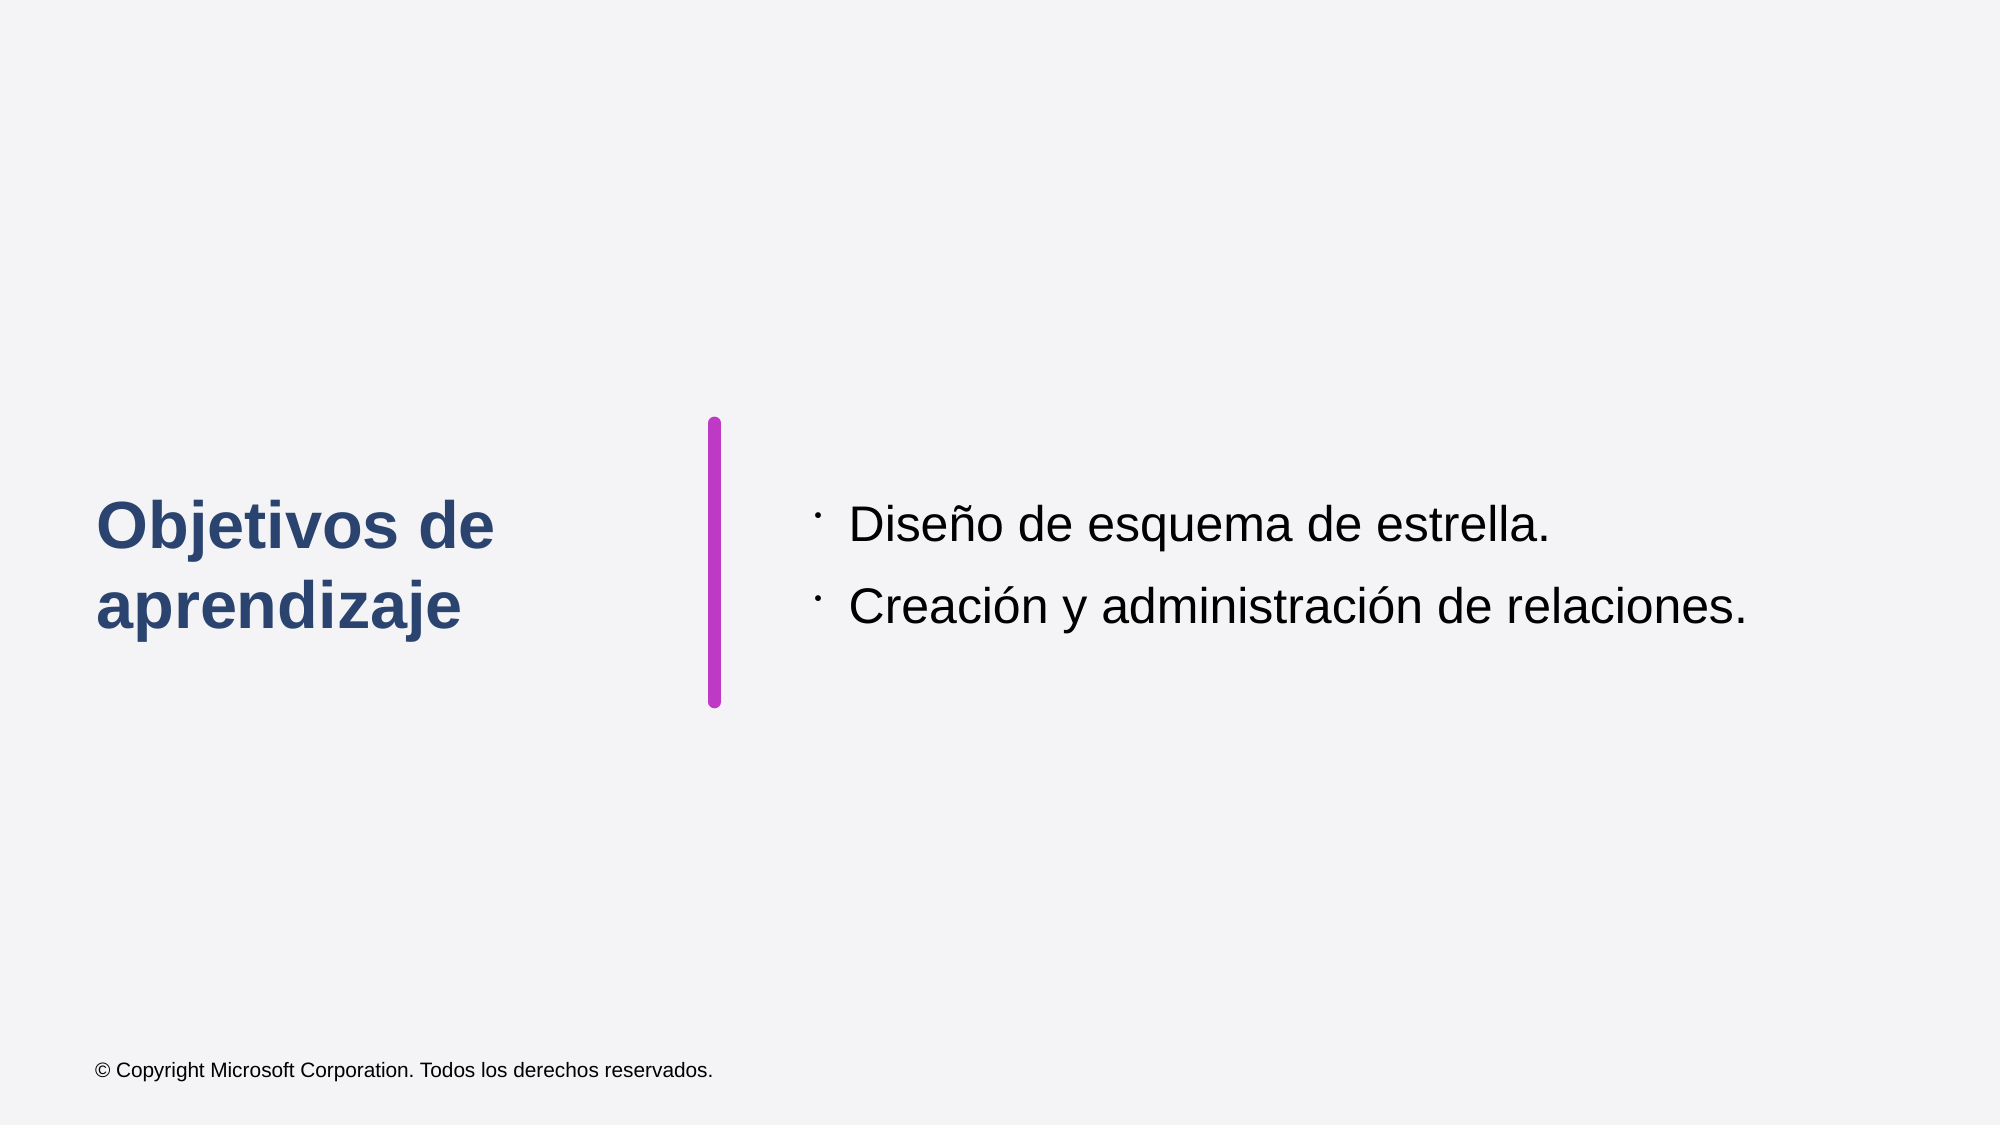

# Objetivos de aprendizaje
Diseño de esquema de estrella.
Creación y administración de relaciones.